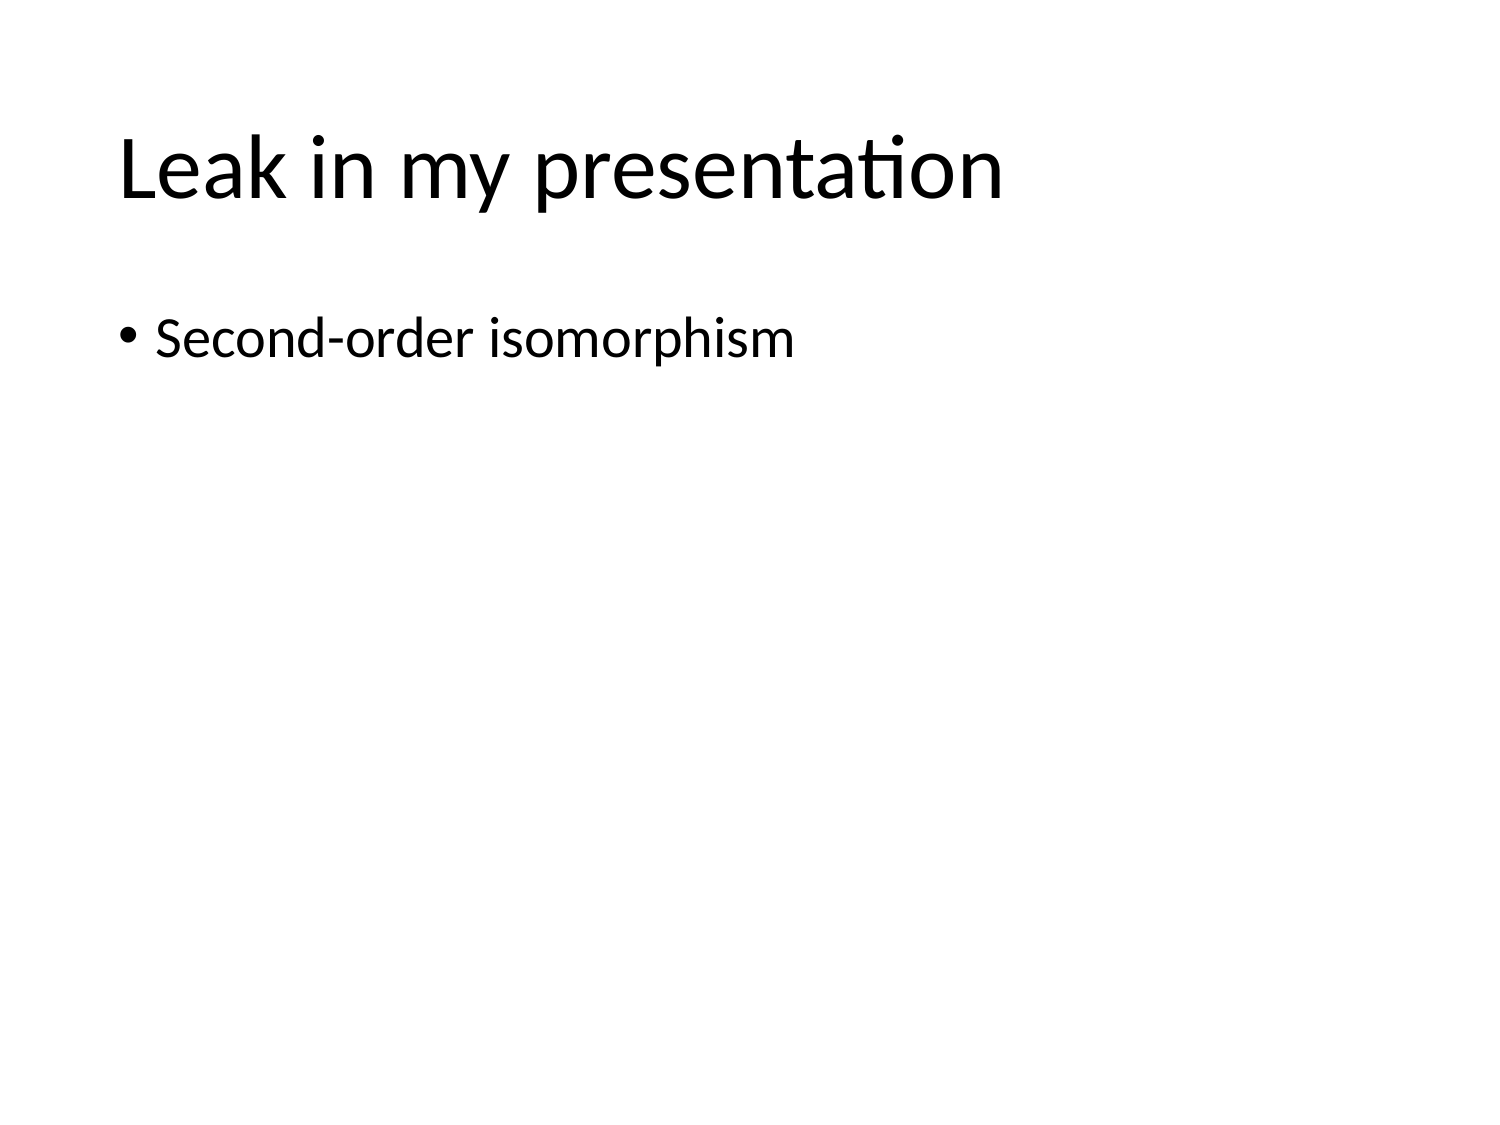

# Leak in my presentation
Second-order isomorphism